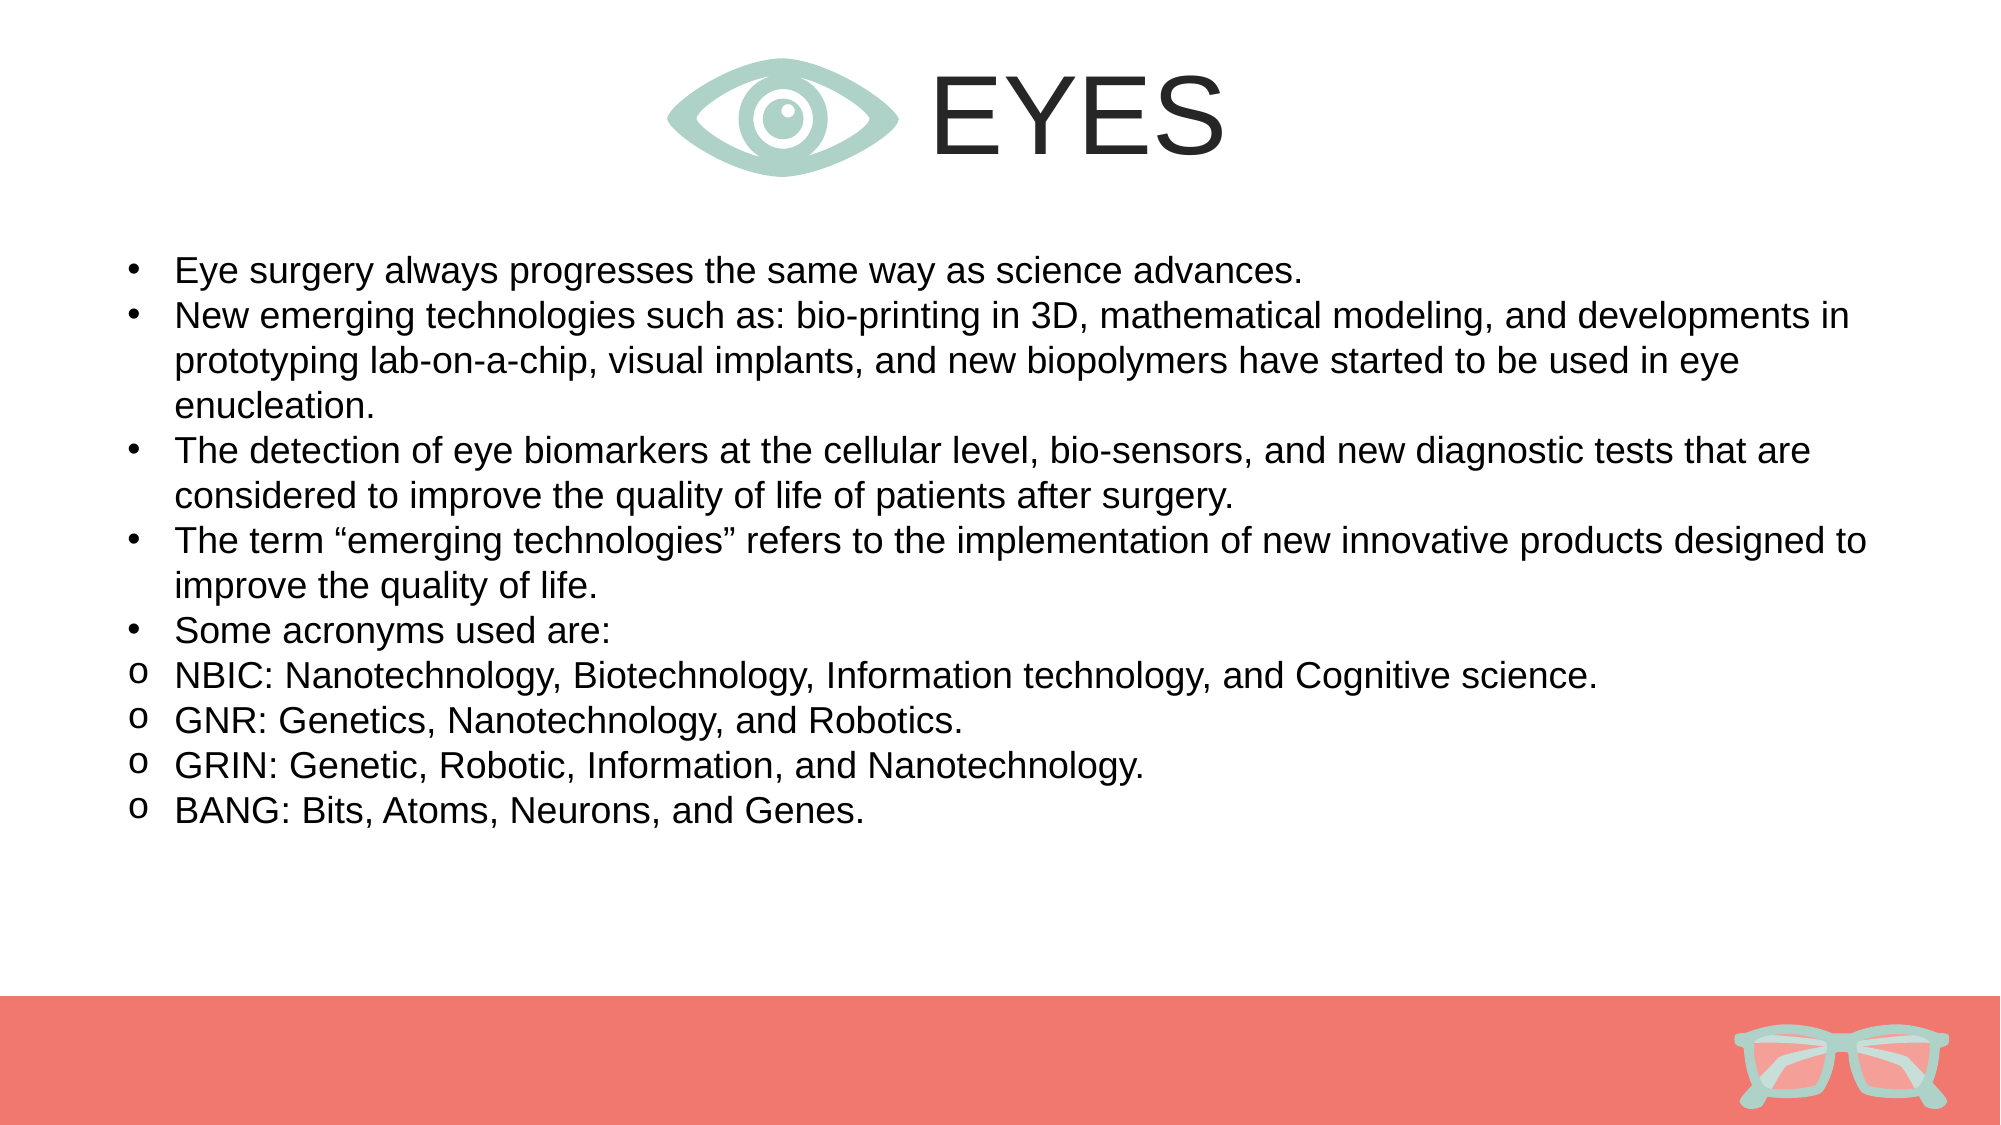

EYES
Eye surgery always progresses the same way as science advances.
New emerging technologies such as: bio-printing in 3D, mathematical modeling, and developments in prototyping lab-on-a-chip, visual implants, and new biopolymers have started to be used in eye enucleation.
The detection of eye biomarkers at the cellular level, bio-sensors, and new diagnostic tests that are considered to improve the quality of life of patients after surgery.
The term “emerging technologies” refers to the implementation of new innovative products designed to improve the quality of life.
Some acronyms used are:
NBIC: Nanotechnology, Biotechnology, Information technology, and Cognitive science.
GNR: Genetics, Nanotechnology, and Robotics.
GRIN: Genetic, Robotic, Information, and Nanotechnology.
BANG: Bits, Atoms, Neurons, and Genes.